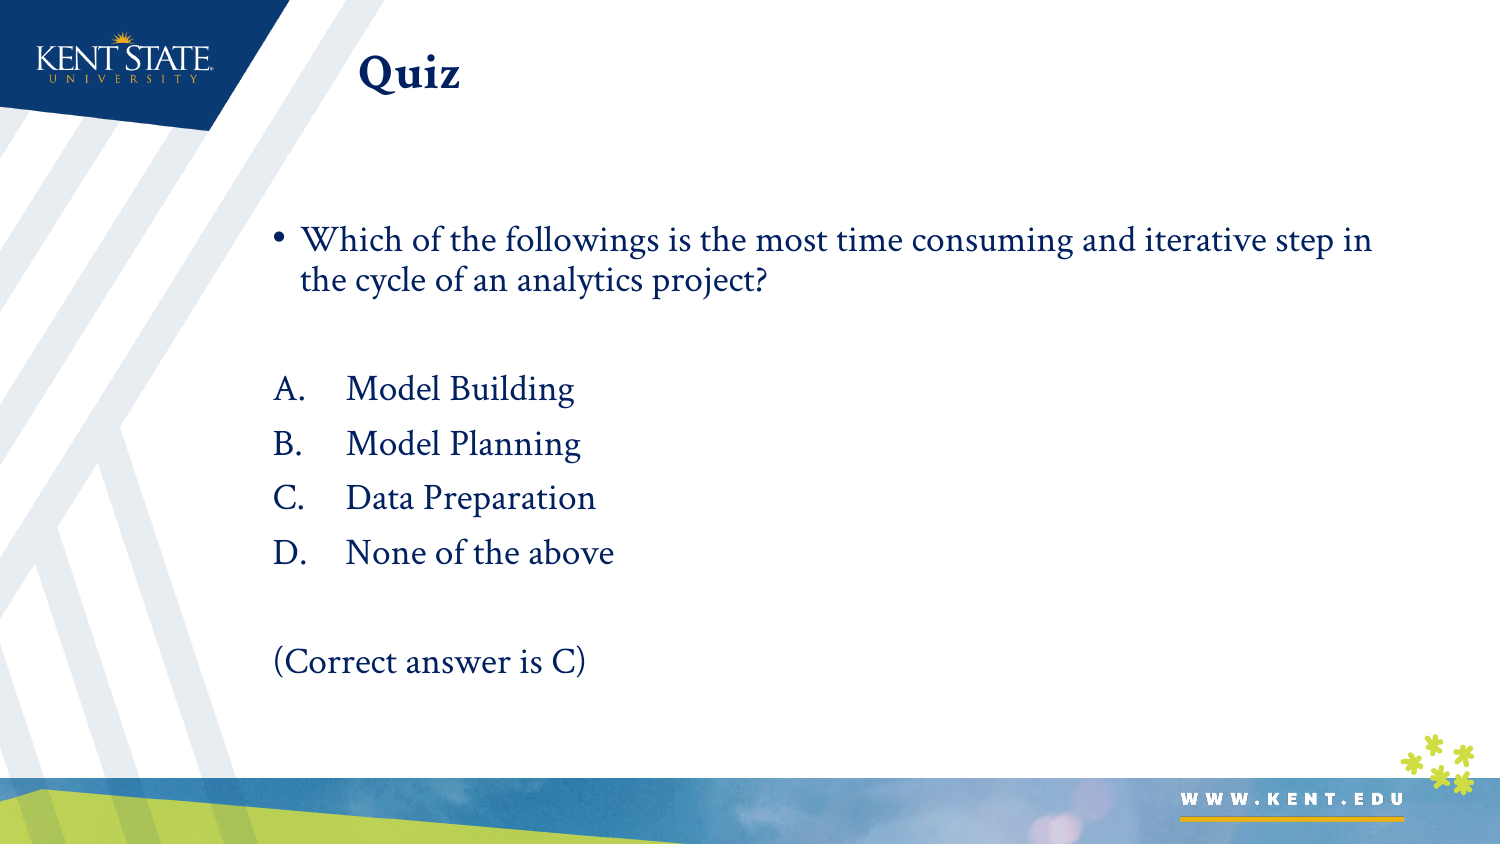

# Quiz
Which of the followings is the most time consuming and iterative step in the cycle of an analytics project?

Model Building
Model Planning
Data Preparation
None of the above

(Correct answer is C)